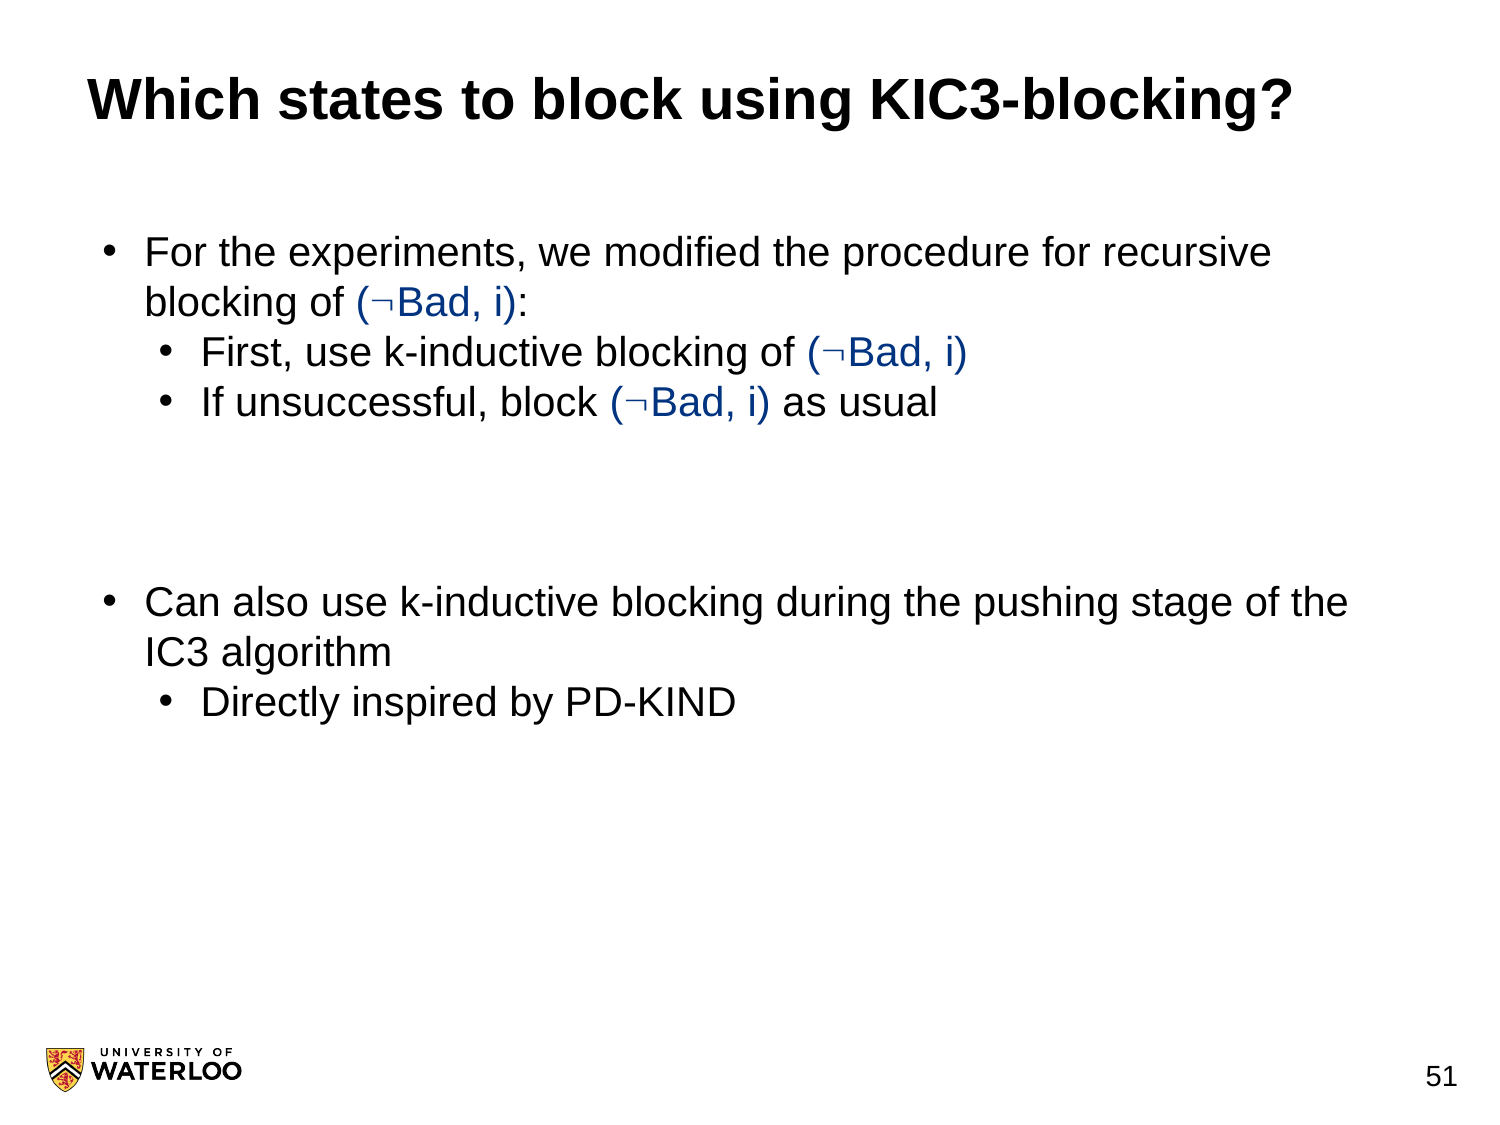

# Which states to block using KIC3-blocking?
For the experiments, we modified the procedure for recursive blocking of (¬Bad, i):
First, use k-inductive blocking of (¬Bad, i)
If unsuccessful, block (¬Bad, i) as usual

Can also use k-inductive blocking during the pushing stage of the IC3 algorithm
Directly inspired by PD-KIND